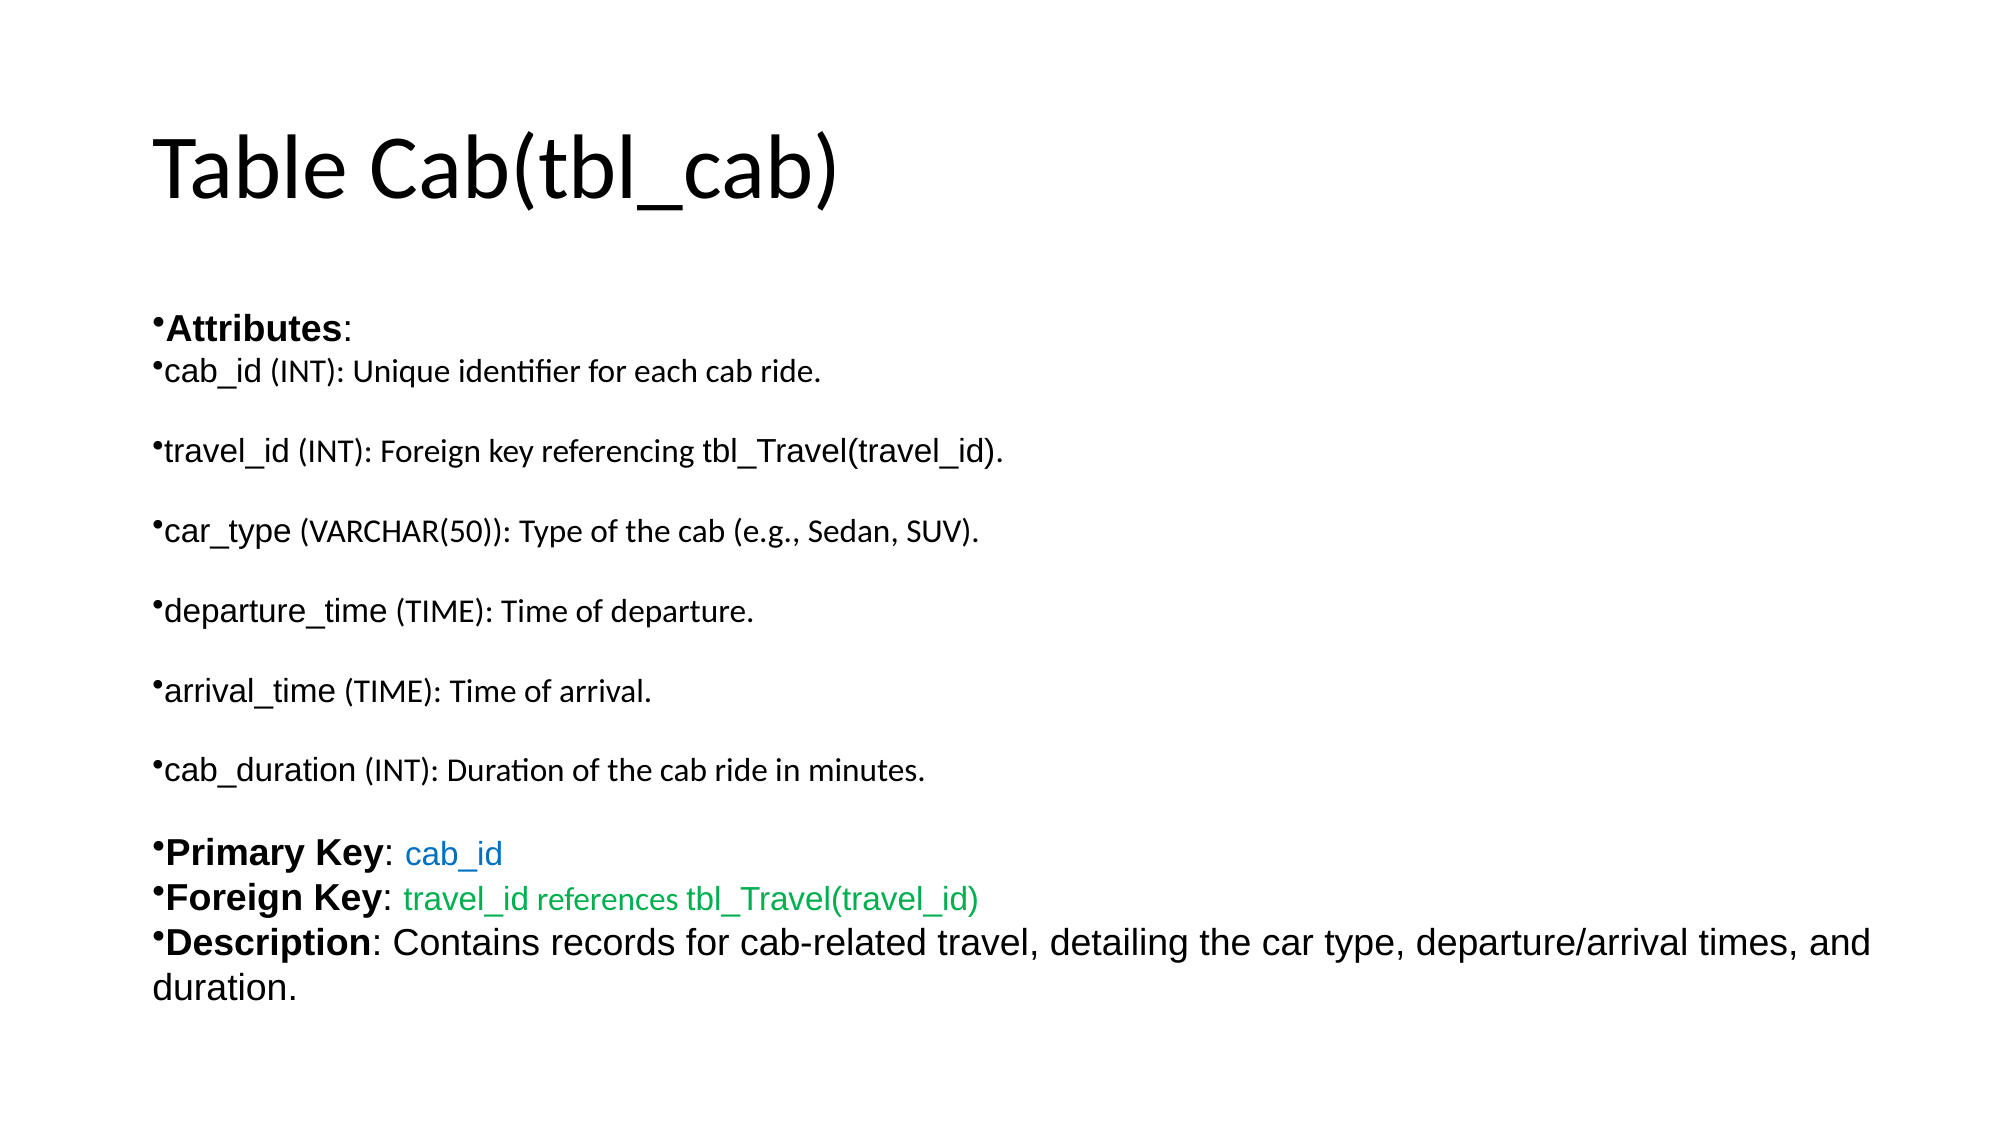

# Table Cab(tbl_cab)
Attributes:
cab_id (INT): Unique identifier for each cab ride.

travel_id (INT): Foreign key referencing tbl_Travel(travel_id).

car_type (VARCHAR(50)): Type of the cab (e.g., Sedan, SUV).

departure_time (TIME): Time of departure.

arrival_time (TIME): Time of arrival.

cab_duration (INT): Duration of the cab ride in minutes.

Primary Key: cab_id
Foreign Key: travel_id references tbl_Travel(travel_id)
Description: Contains records for cab-related travel, detailing the car type, departure/arrival times, and duration.